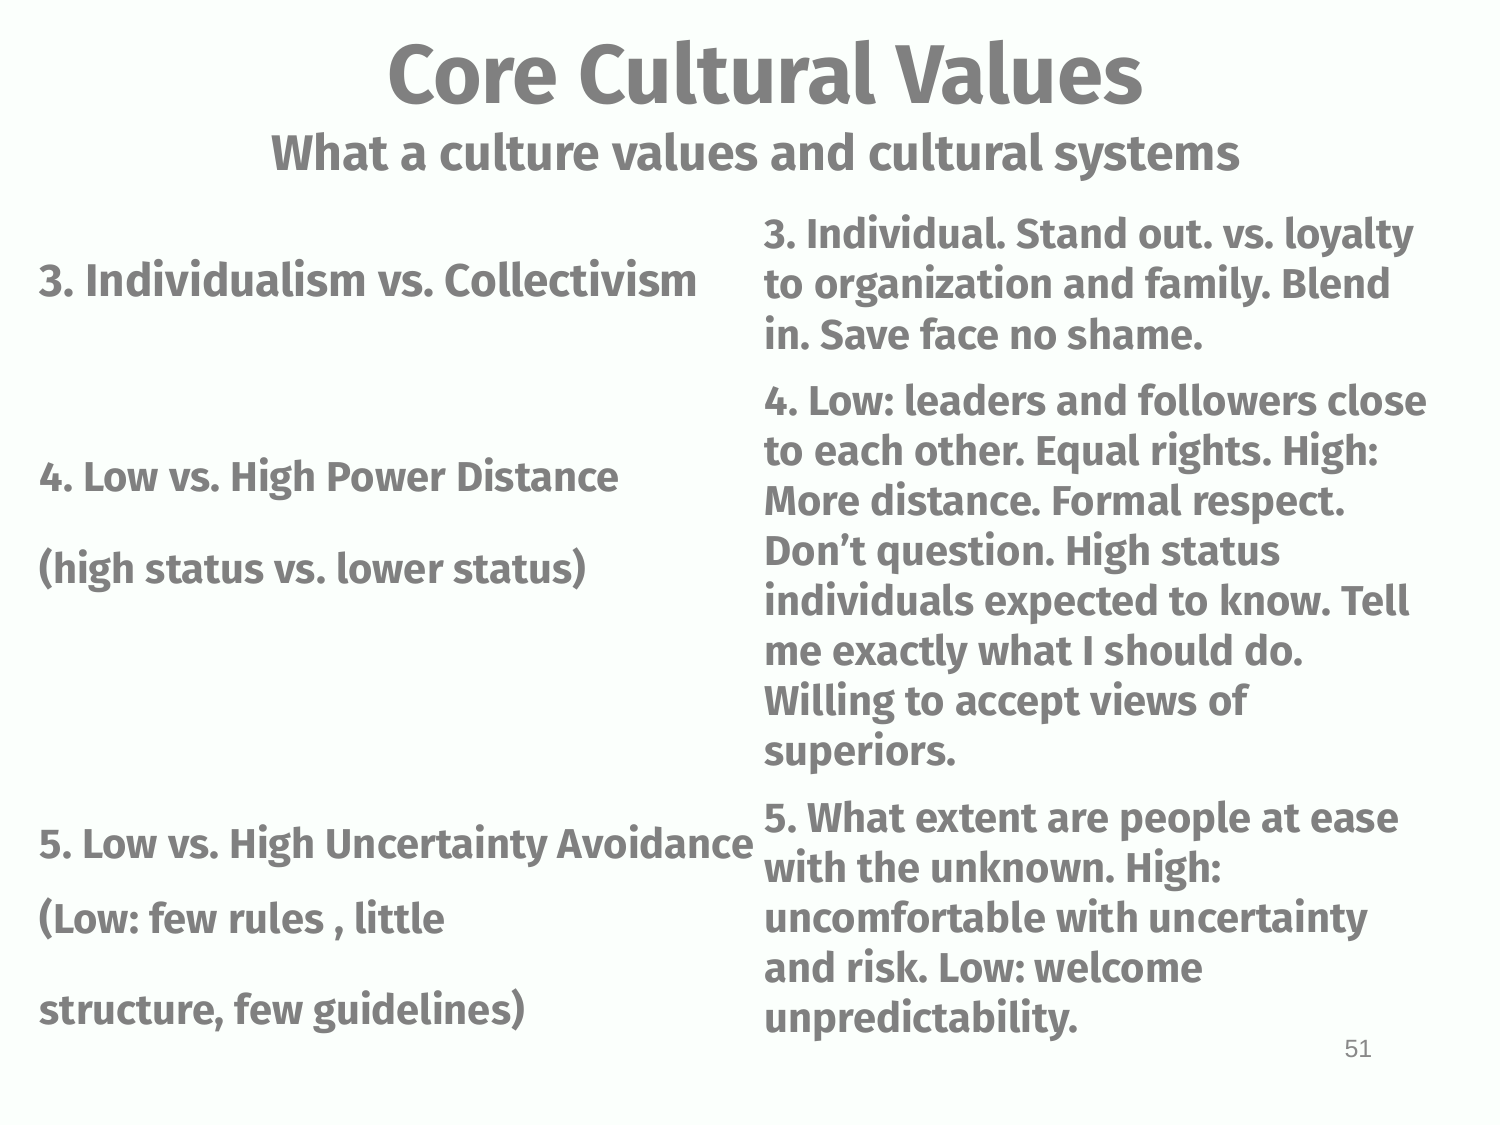

Core Cultural Values
What a culture values and cultural systems

3. Individualism vs. Collectivism

4. Low vs. High Power Distance
(high status vs. lower status)

5. Low vs. High Uncertainty Avoidance  (Low: few rules , little
structure, few guidelines)

3. Individual. Stand out. vs. loyalty to organization and family. Blend in. Save face no shame.
4. Low: leaders and followers close to each other. Equal rights. High: More distance. Formal respect. Don’t question. High status individuals expected to know. Tell me exactly what I should do. Willing to accept views of superiors.
5. What extent are people at ease with the unknown. High: uncomfortable with uncertainty and risk. Low: welcome unpredictability.

51